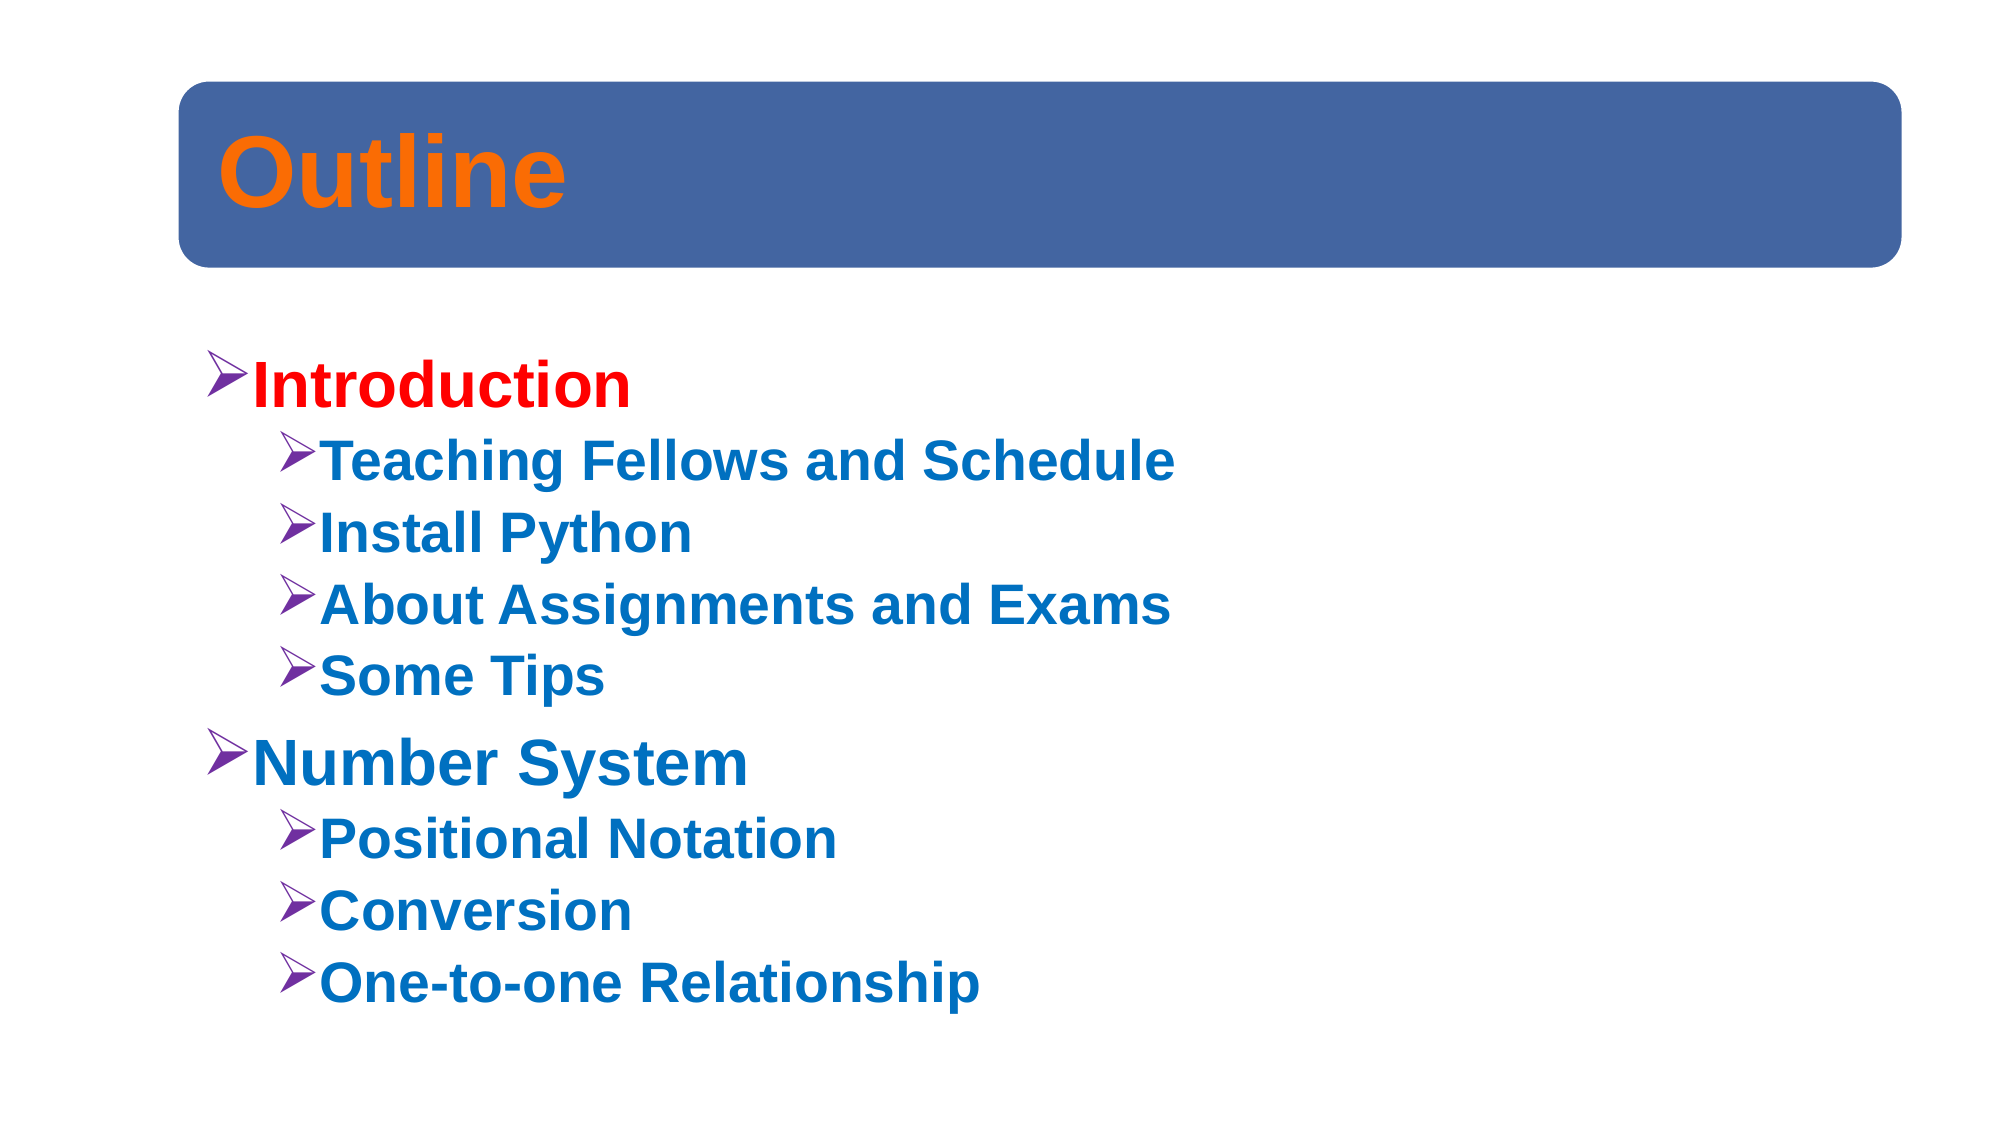

Outline
Introduction
Teaching Fellows and Schedule
Install Python
About Assignments and Exams
Some Tips
Number System
Positional Notation
Conversion
One-to-one Relationship